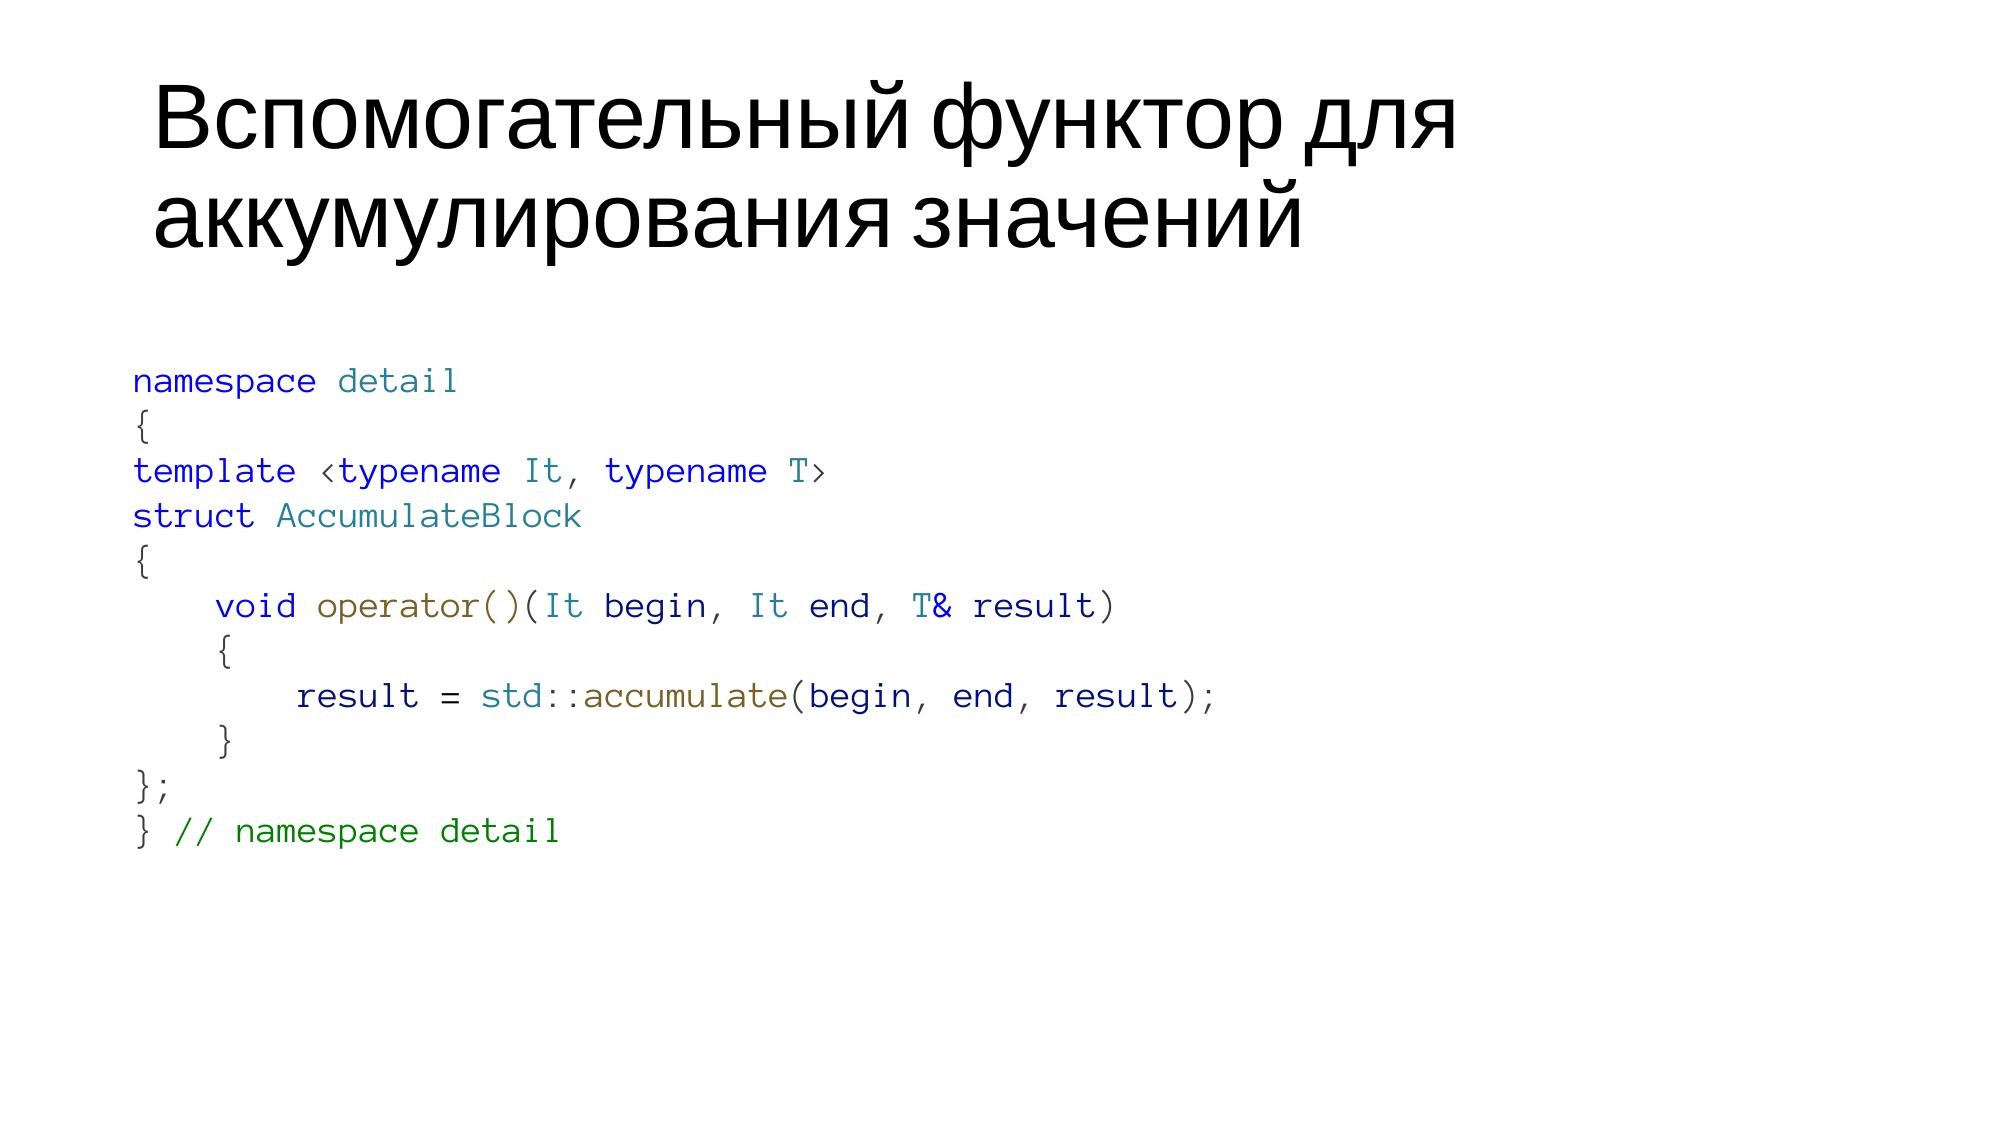

# Вспомогательный функтор для аккумулирования значений
namespace detail
{
template <typename It, typename T>
struct AccumulateBlock
{
    void operator()(It begin, It end, T& result)
    {
        result = std::accumulate(begin, end, result);
    }
};
} // namespace detail